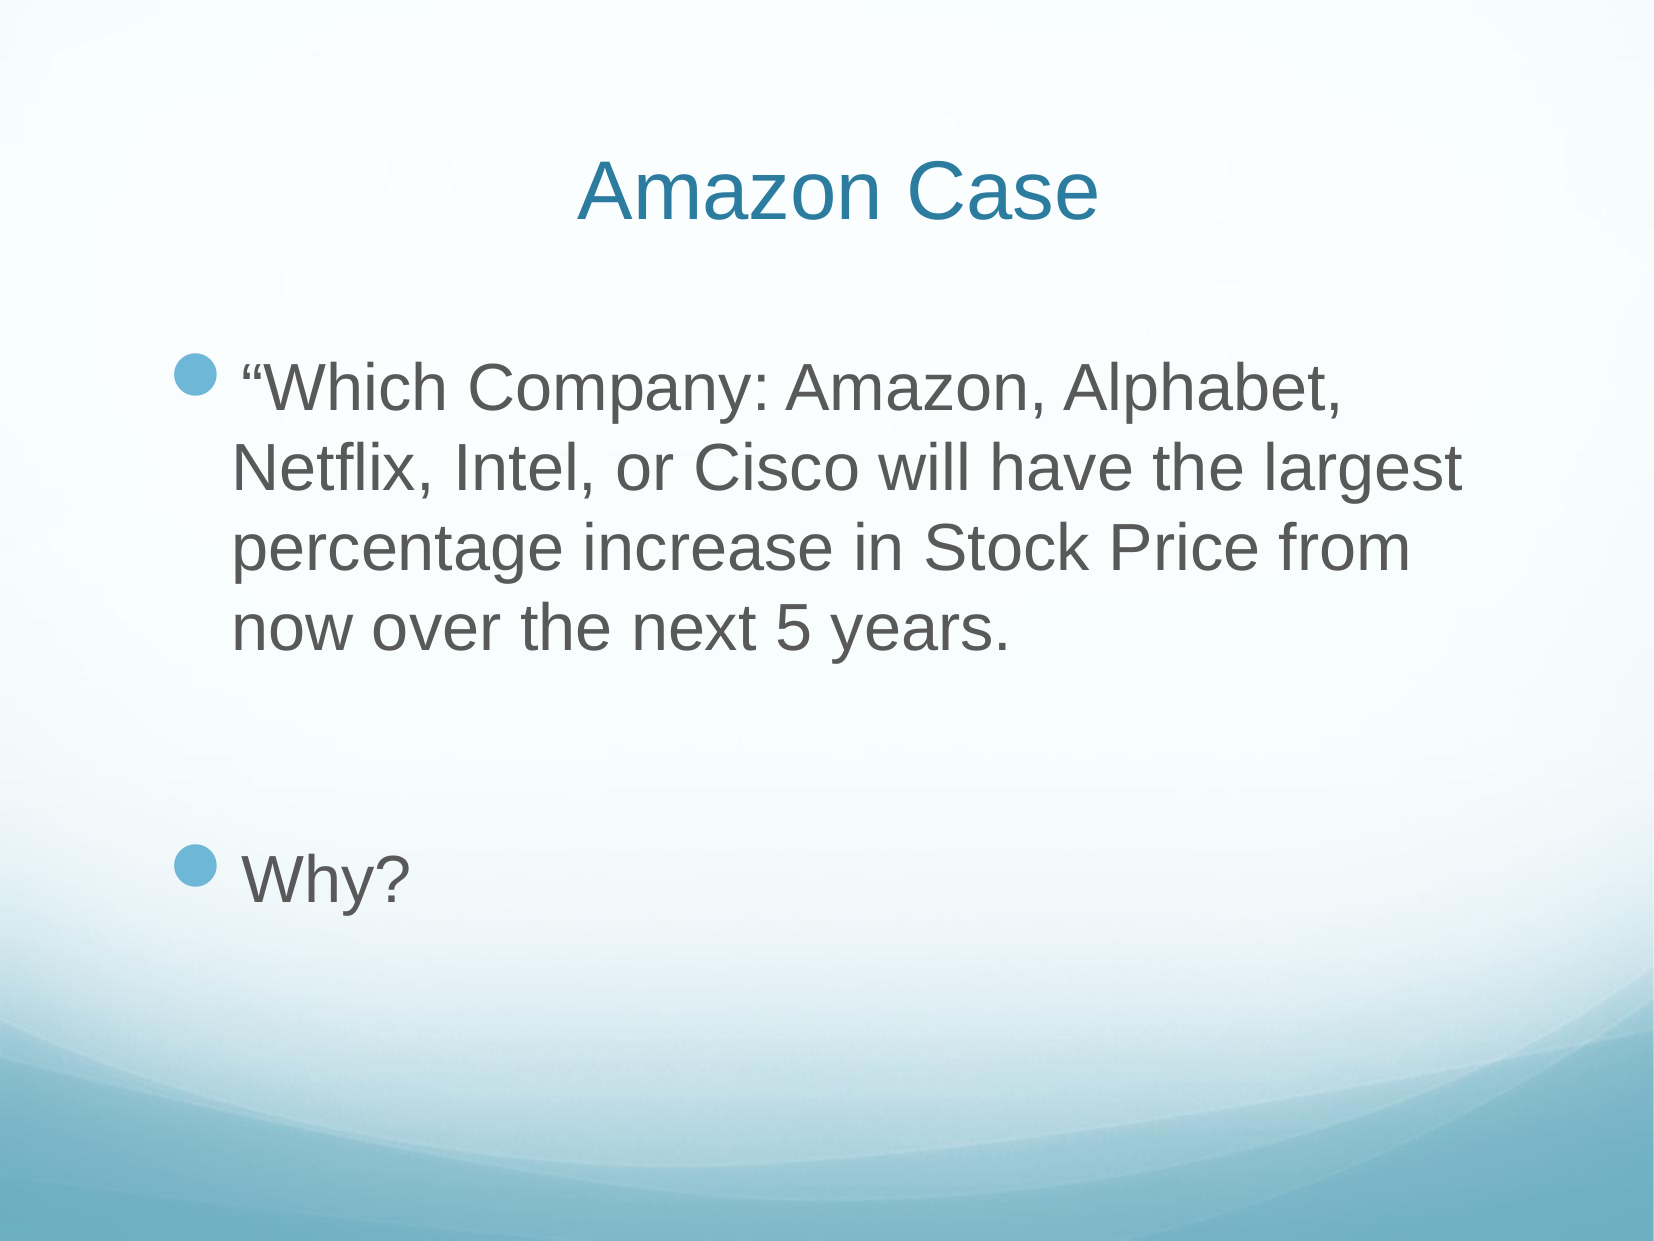

# Amazon Case
“Which Company: Amazon, Alphabet, Netflix, Intel, or Cisco will have the largest percentage increase in Stock Price from now over the next 5 years.

Why?